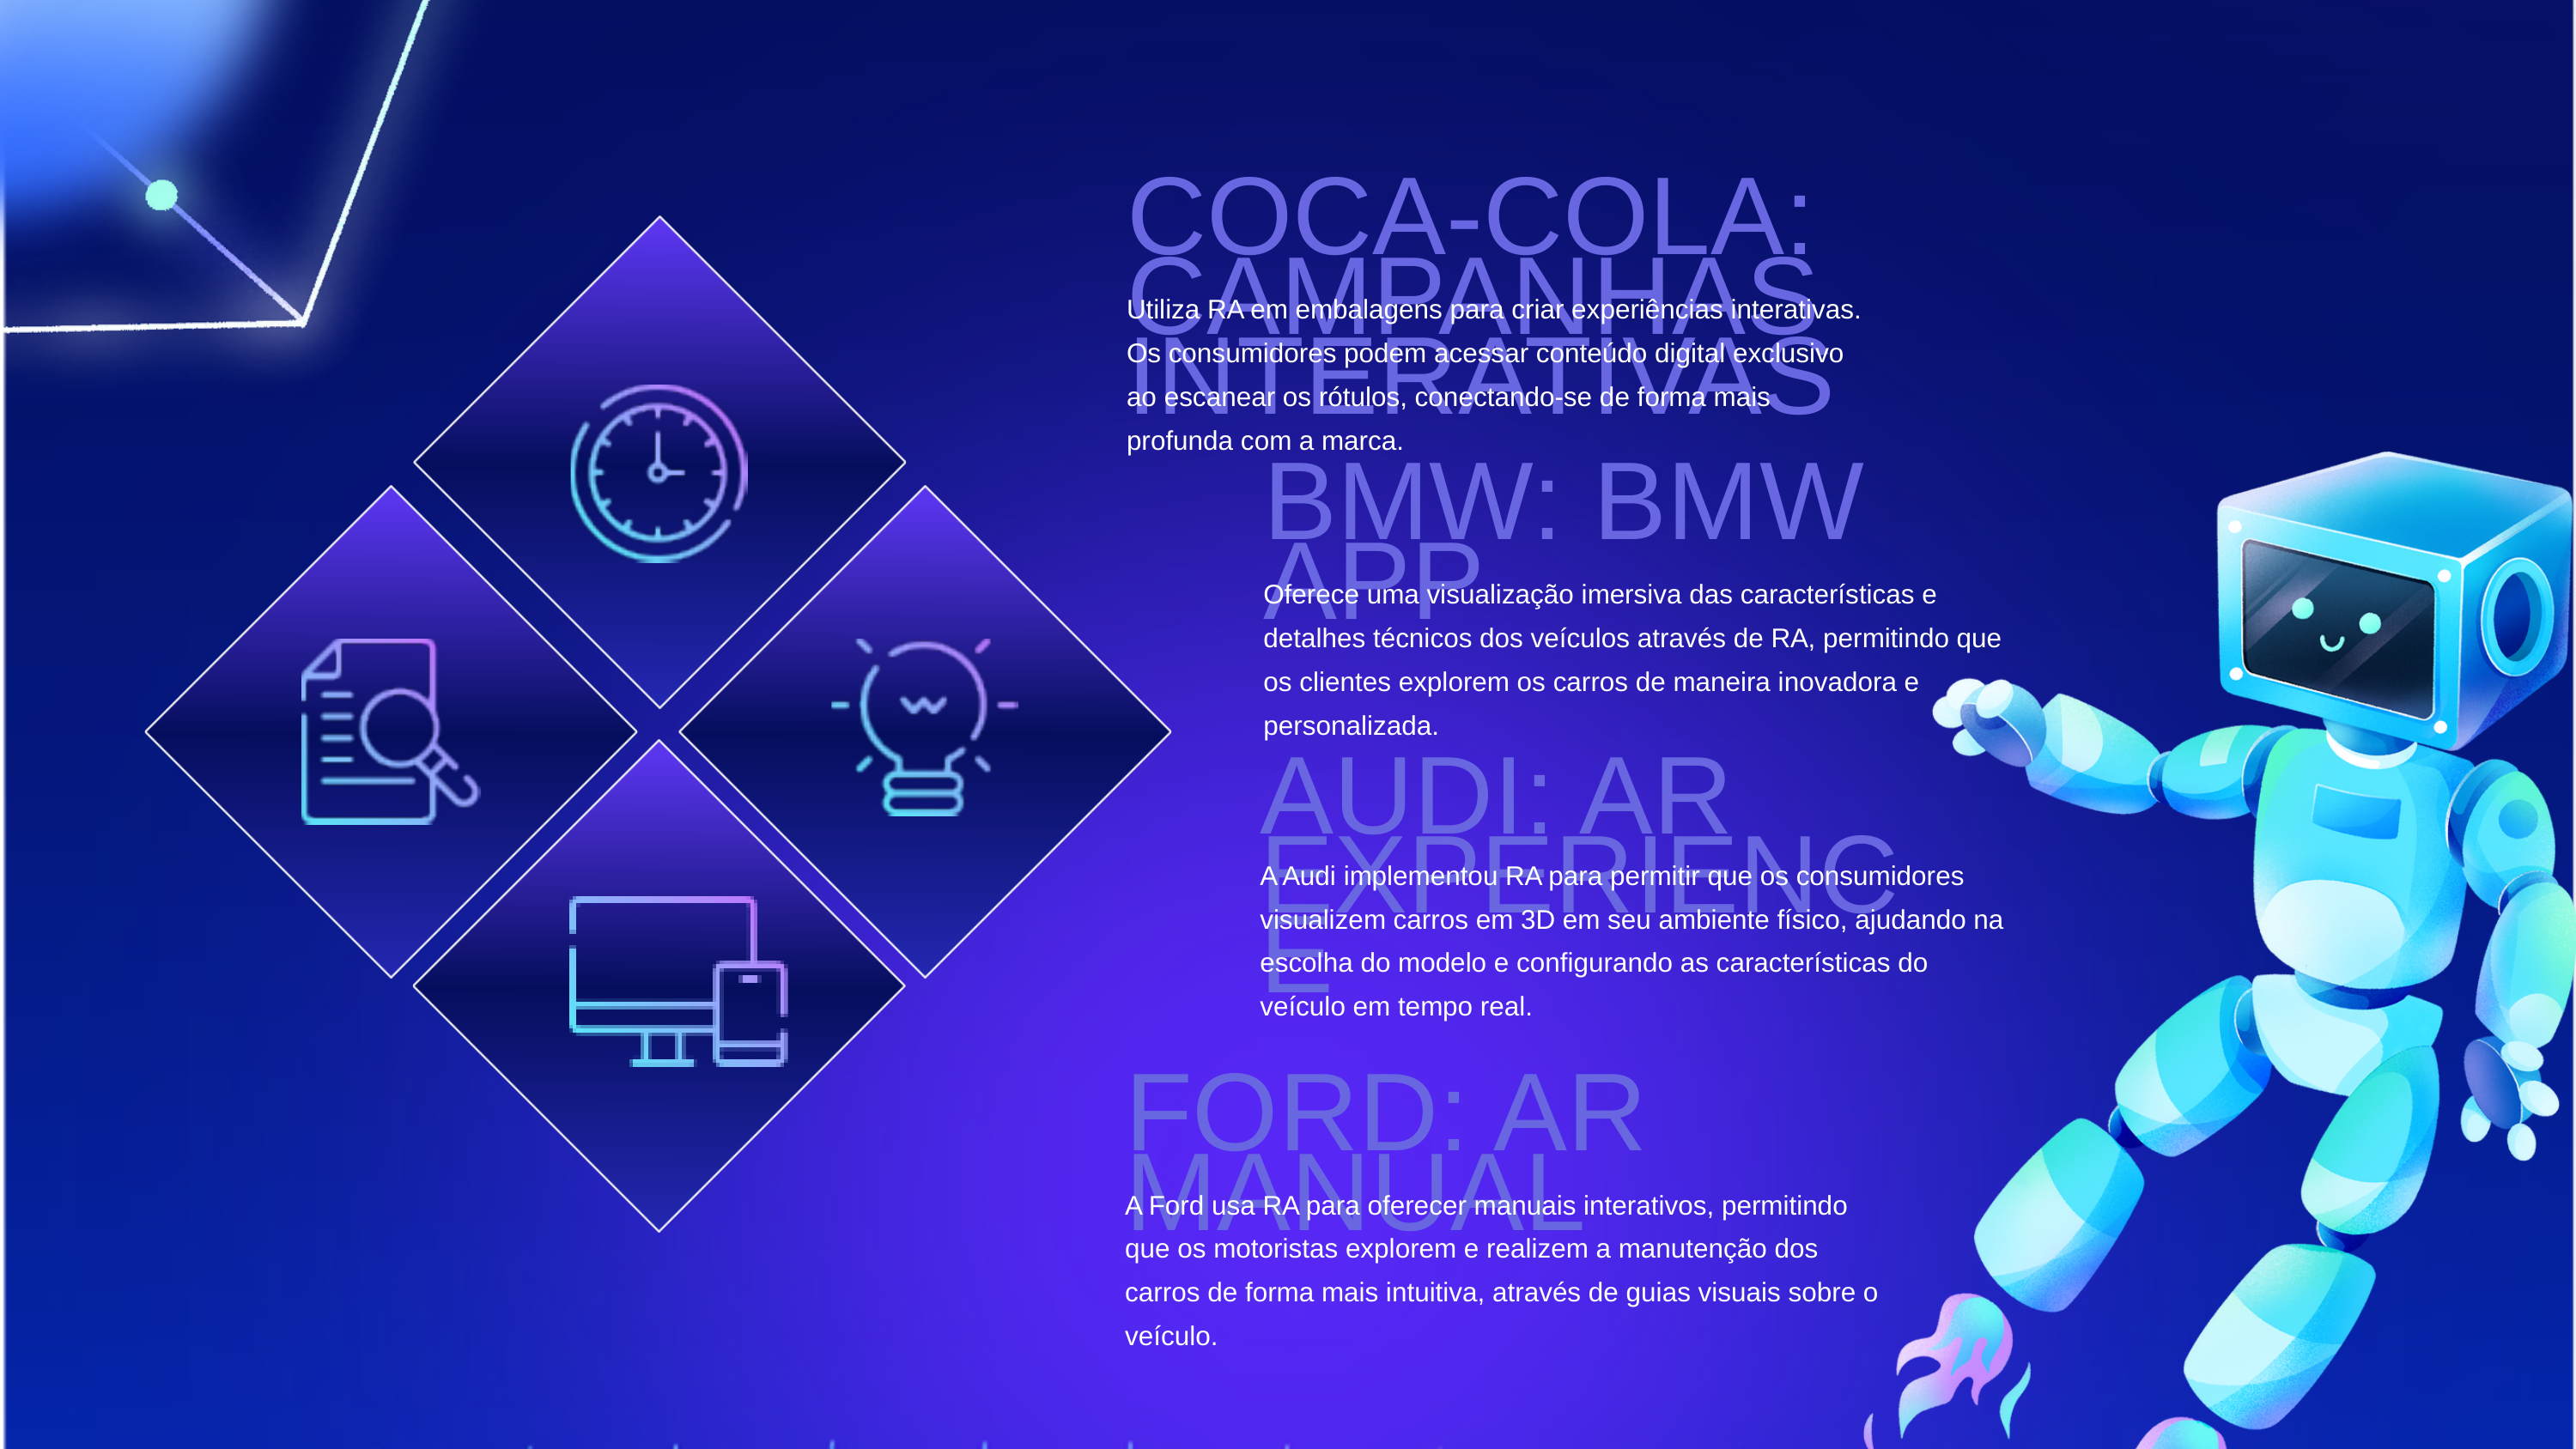

COCA-COLA: CAMPANHAS INTERATIVAS

Utiliza RA em embalagens para criar experiências interativas. Os consumidores podem acessar conteúdo digital exclusivo ao escanear os rótulos, conectando-se de forma mais profunda com a marca.

BMW: BMW APP

Oferece uma visualização imersiva das características e detalhes técnicos dos veículos através de RA, permitindo que os clientes explorem os carros de maneira inovadora e personalizada.

AUDI: AR EXPERIENCE
A Audi implementou RA para permitir que os consumidores visualizem carros em 3D em seu ambiente físico, ajudando na escolha do modelo e configurando as características do veículo em tempo real.

FORD: AR MANUAL
A Ford usa RA para oferecer manuais interativos, permitindo que os motoristas explorem e realizem a manutenção dos carros de forma mais intuitiva, através de guias visuais sobre o veículo.